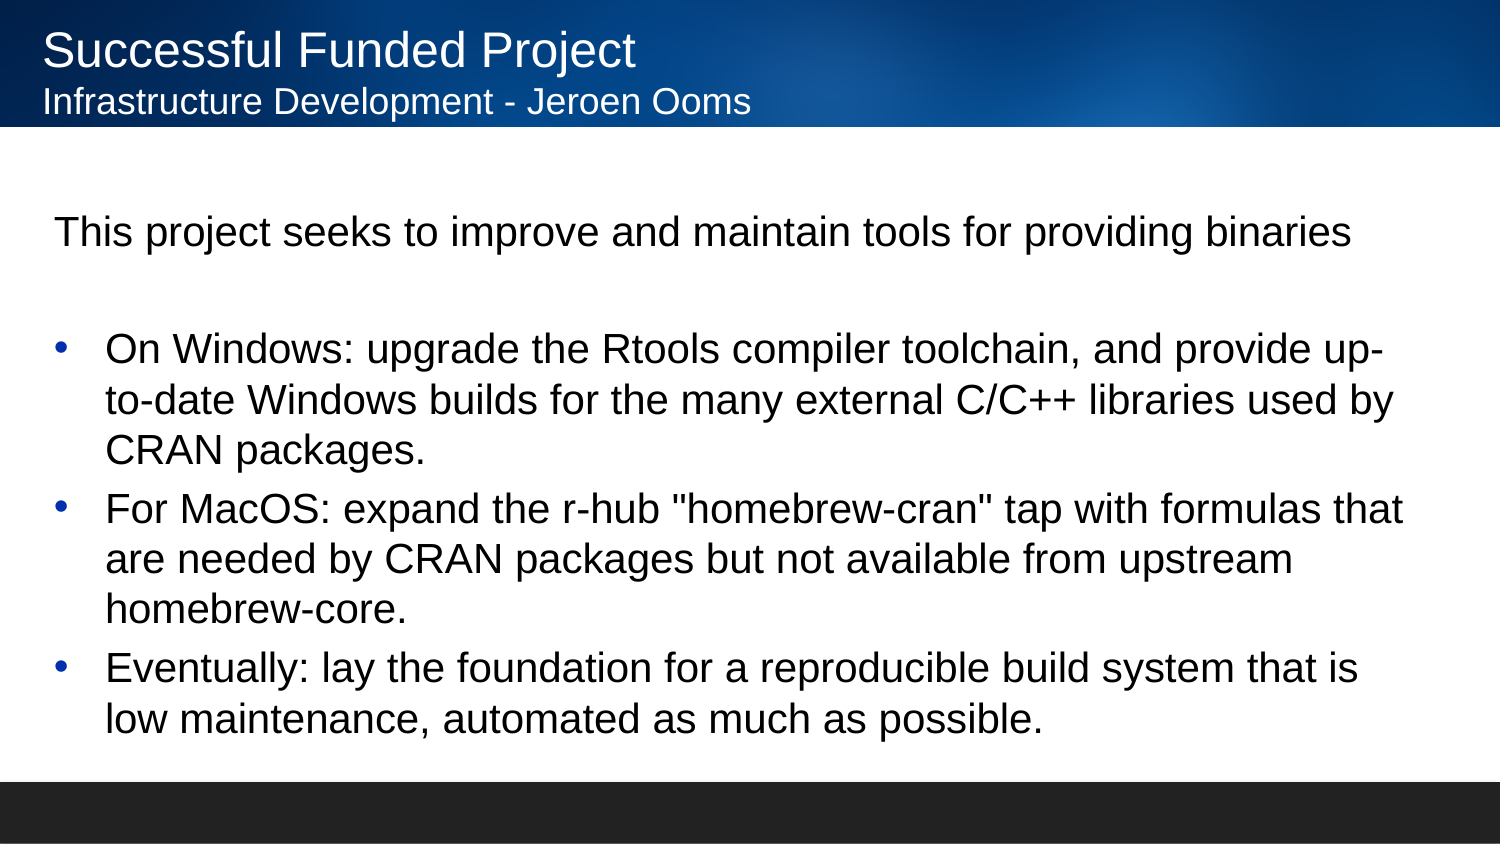

# Successful Funded Project Infrastructure Development - Jeroen Ooms
This project seeks to improve and maintain tools for providing binaries

On Windows: upgrade the Rtools compiler toolchain, and provide up-to-date Windows builds for the many external C/C++ libraries used by CRAN packages.
For MacOS: expand the r-hub "homebrew-cran" tap with formulas that are needed by CRAN packages but not available from upstream homebrew-core.
Eventually: lay the foundation for a reproducible build system that is low maintenance, automated as much as possible.